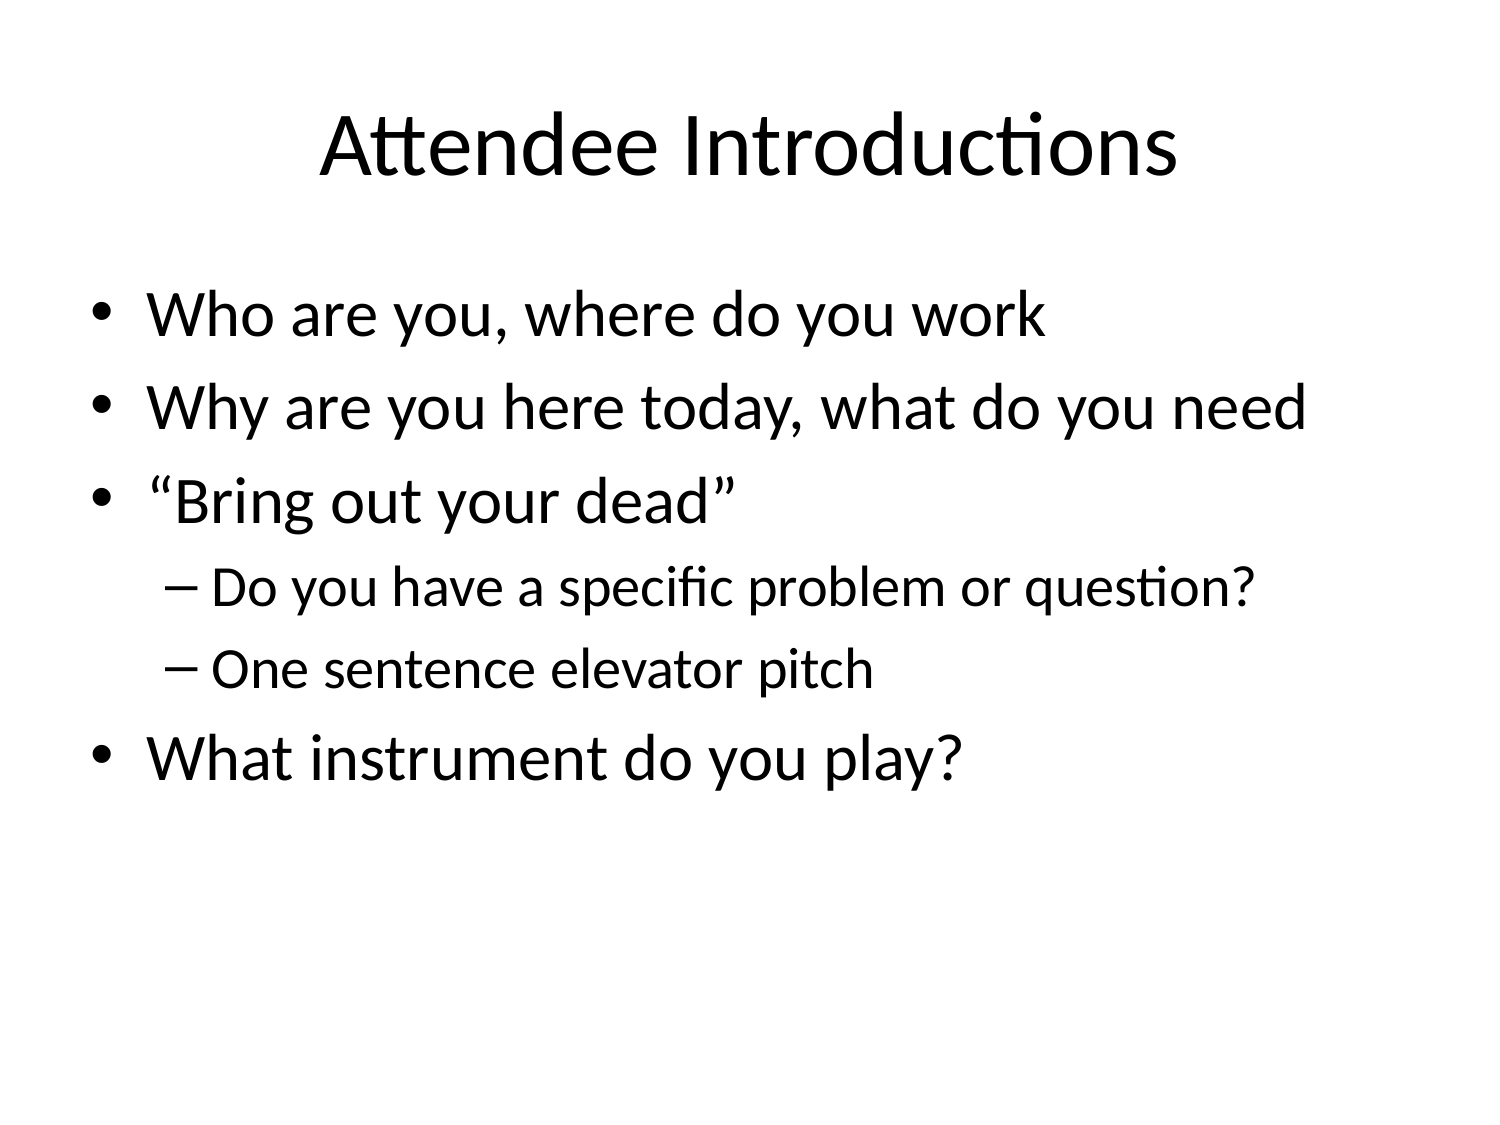

# Attendee Introductions
Who are you, where do you work
Why are you here today, what do you need
“Bring out your dead”
Do you have a specific problem or question?
One sentence elevator pitch
What instrument do you play?